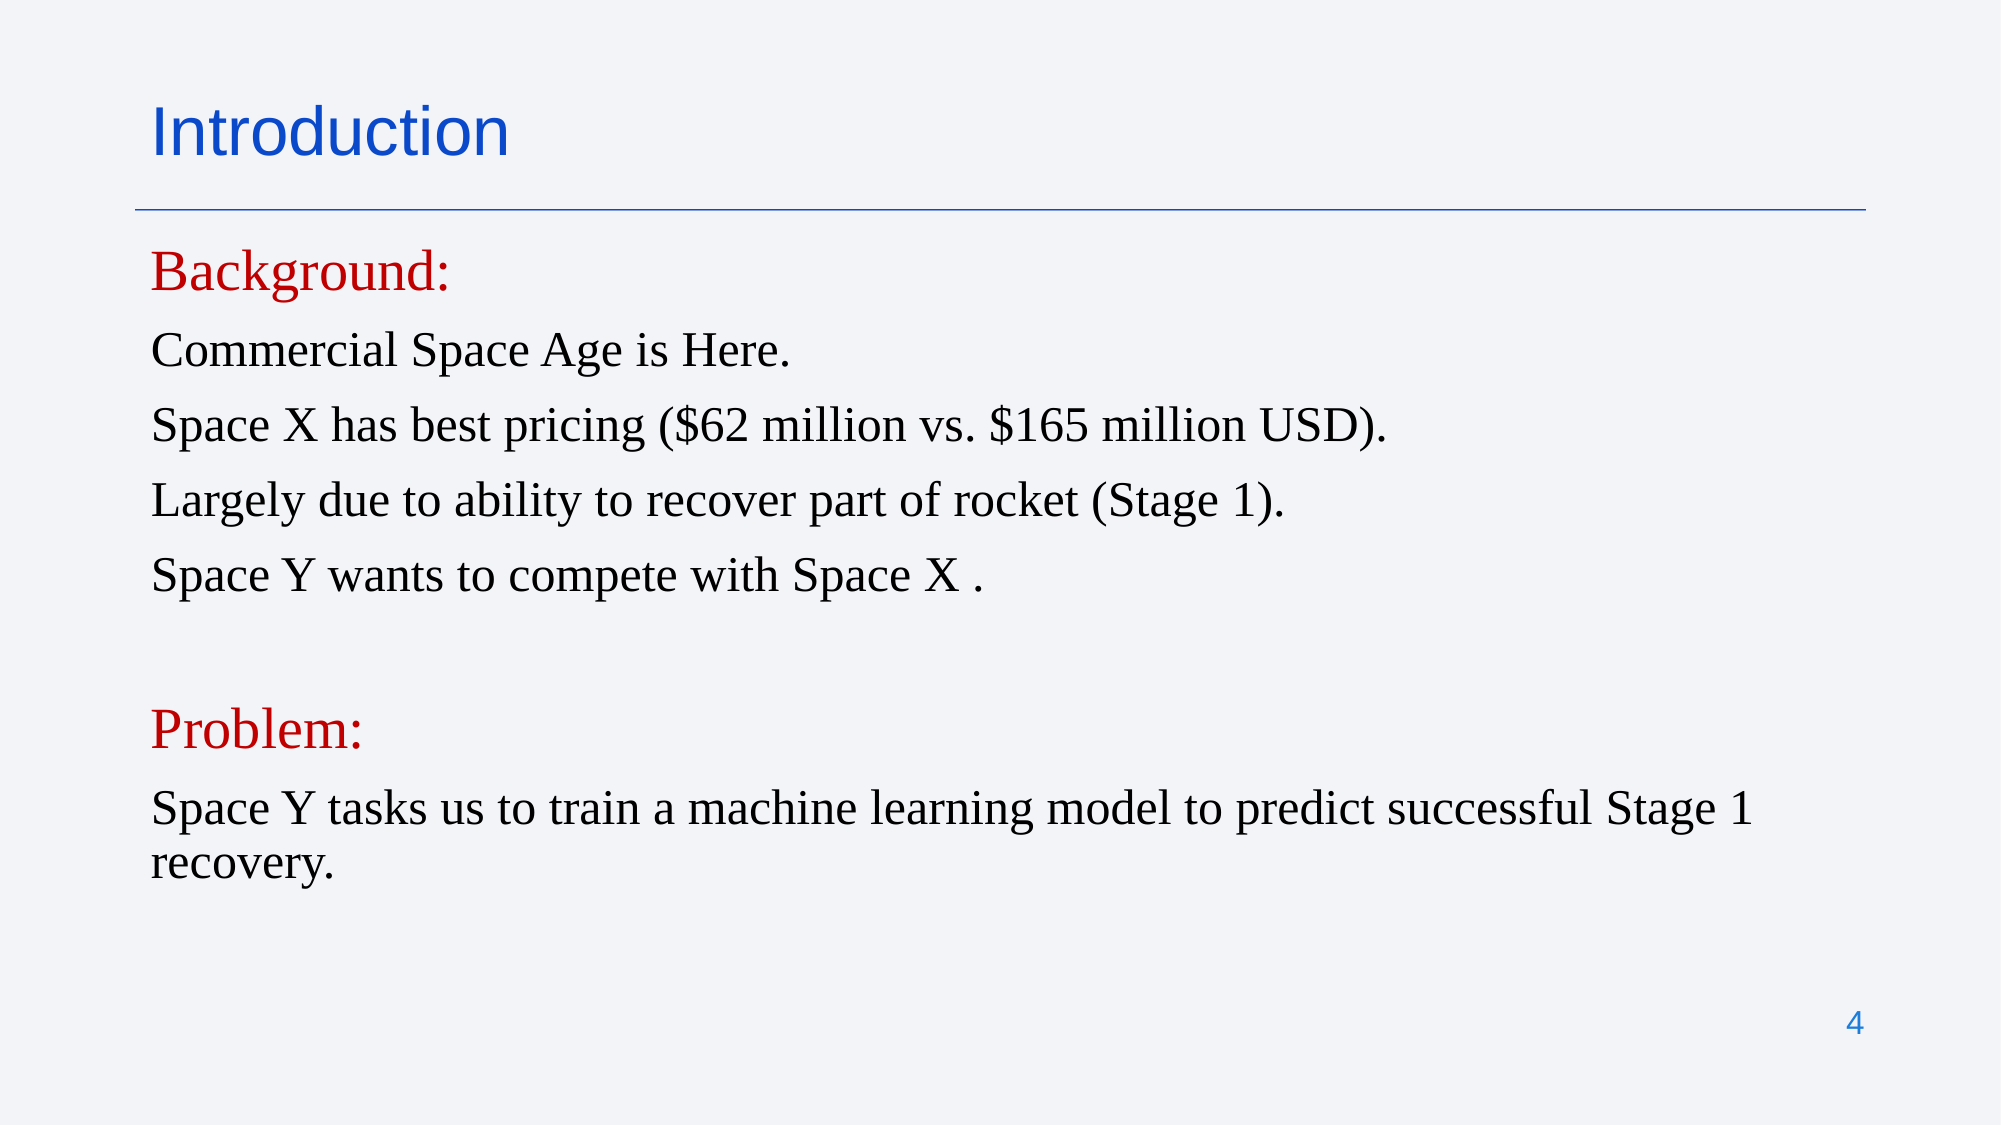

Introduction
Background:
Commercial Space Age is Here.
Space X has best pricing ($62 million vs. $165 million USD).
Largely due to ability to recover part of rocket (Stage 1).
Space Y wants to compete with Space X .

Problem:
Space Y tasks us to train a machine learning model to predict successful Stage 1 recovery.
4